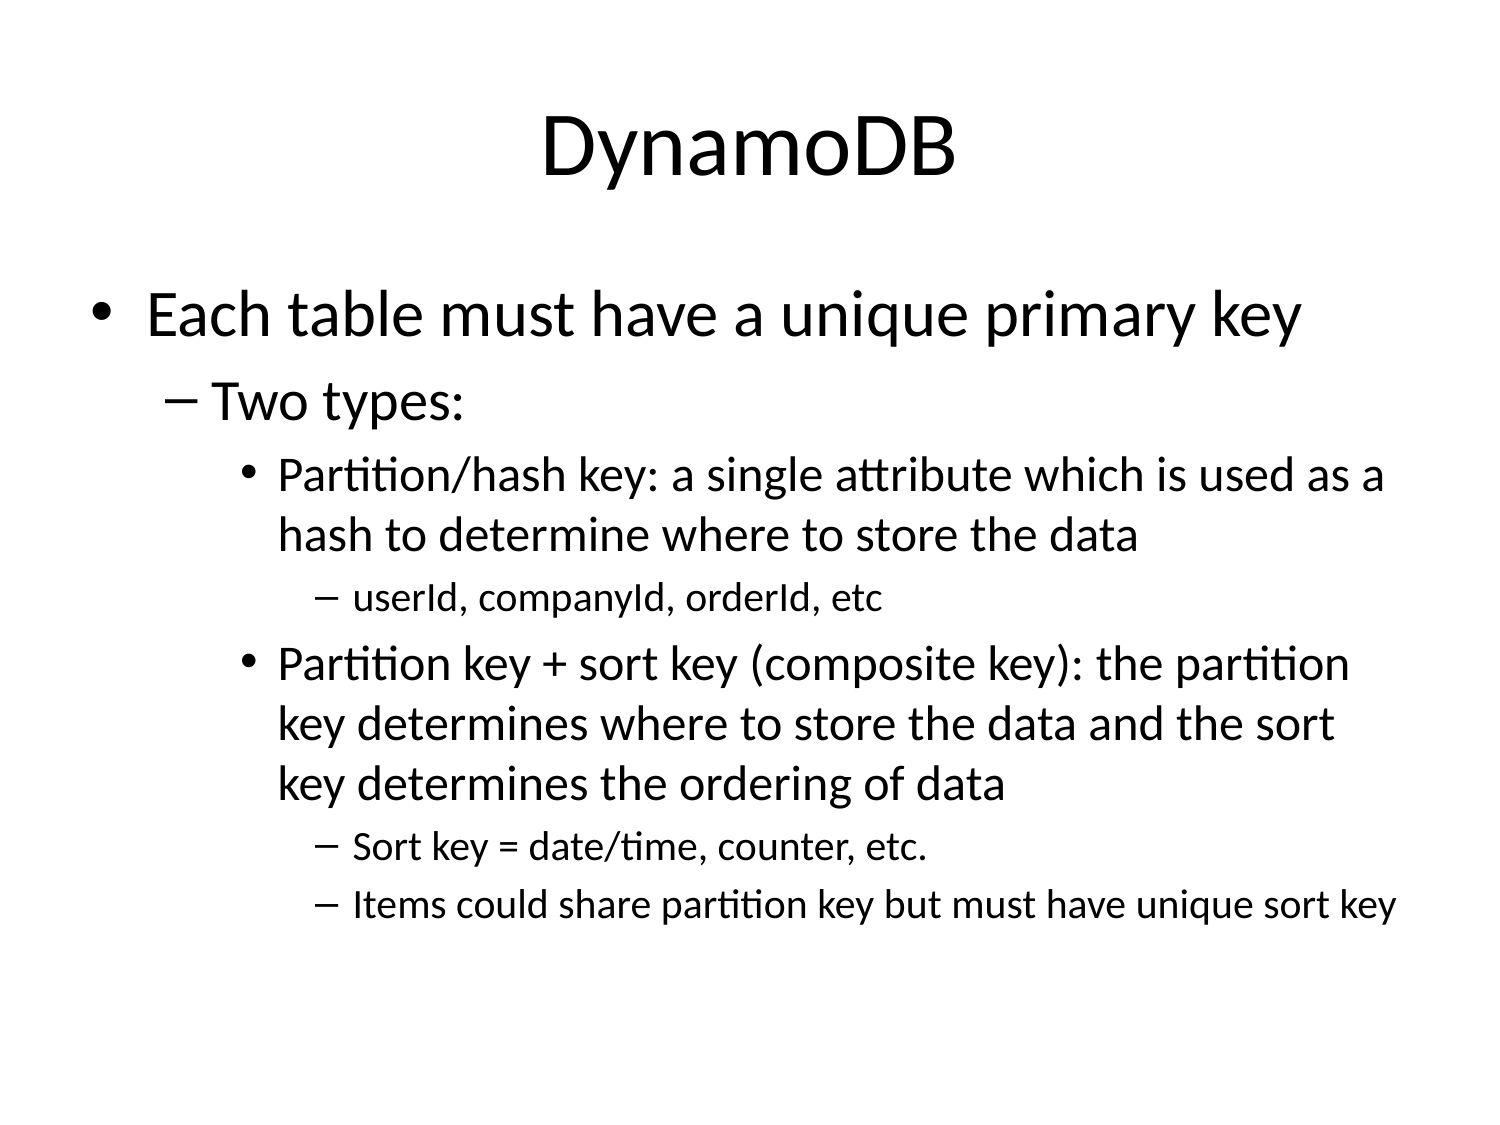

# DynamoDB
Each table must have a unique primary key
Two types:
Partition/hash key: a single attribute which is used as a hash to determine where to store the data
userId, companyId, orderId, etc
Partition key + sort key (composite key): the partition key determines where to store the data and the sort key determines the ordering of data
Sort key = date/time, counter, etc.
Items could share partition key but must have unique sort key